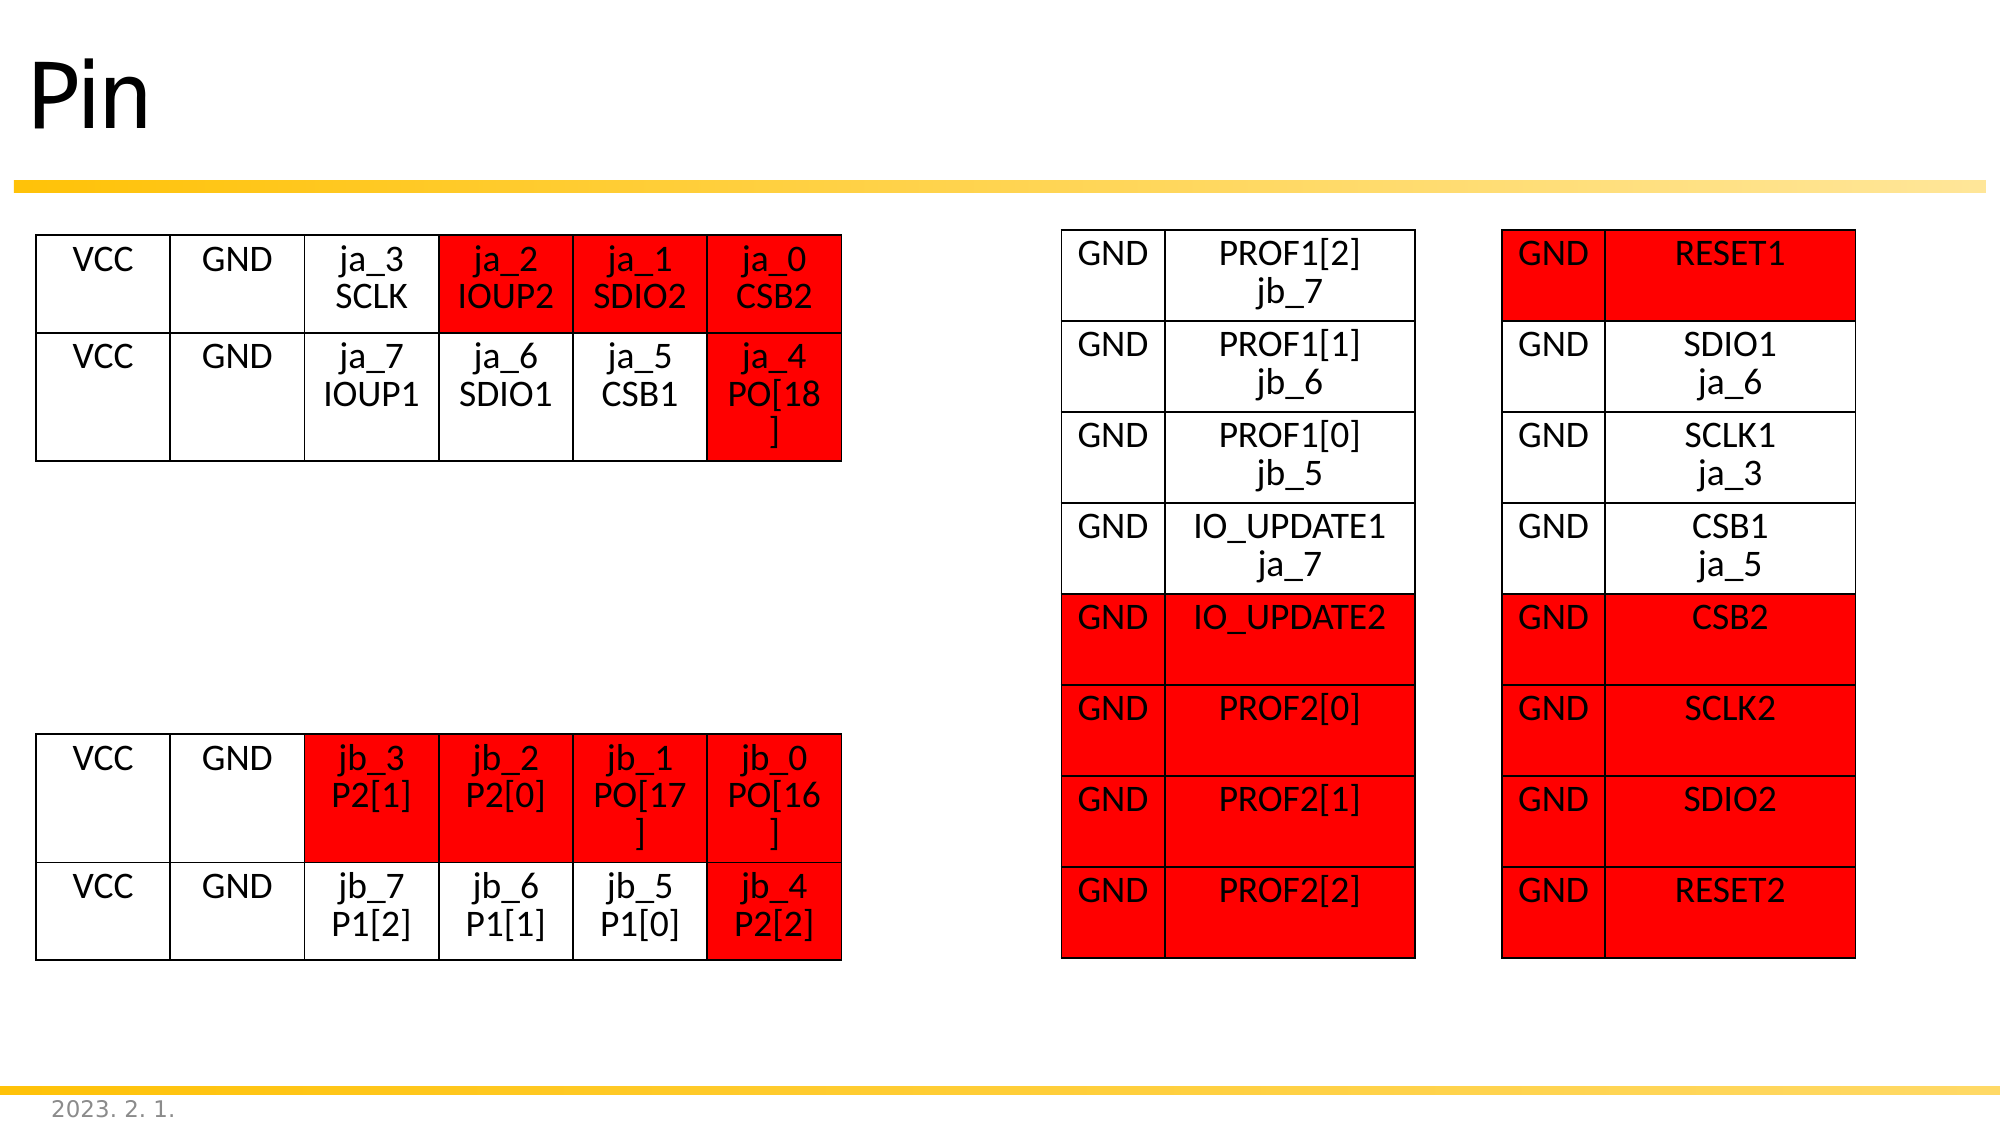

# Pin
| GND | PROF1[2] jb\_7 |
| --- | --- |
| GND | PROF1[1] jb\_6 |
| GND | PROF1[0] jb\_5 |
| GND | IO\_UPDATE1 ja\_7 |
| GND | IO\_UPDATE2 |
| GND | PROF2[0] |
| GND | PROF2[1] |
| GND | PROF2[2] |
| GND | RESET1 |
| --- | --- |
| GND | SDIO1 ja\_6 |
| GND | SCLK1 ja\_3 |
| GND | CSB1 ja\_5 |
| GND | CSB2 |
| GND | SCLK2 |
| GND | SDIO2 |
| GND | RESET2 |
| VCC | GND | ja\_3 SCLK | ja\_2 IOUP2 | ja\_1 SDIO2 | ja\_0 CSB2 |
| --- | --- | --- | --- | --- | --- |
| VCC | GND | ja\_7 IOUP1 | ja\_6 SDIO1 | ja\_5 CSB1 | ja\_4 PO[18] |
| VCC | GND | jb\_3 P2[1] | jb\_2 P2[0] | jb\_1 PO[17] | jb\_0 PO[16] |
| --- | --- | --- | --- | --- | --- |
| VCC | GND | jb\_7 P1[2] | jb\_6 P1[1] | jb\_5 P1[0] | jb\_4 P2[2] |
2023. 2. 1.